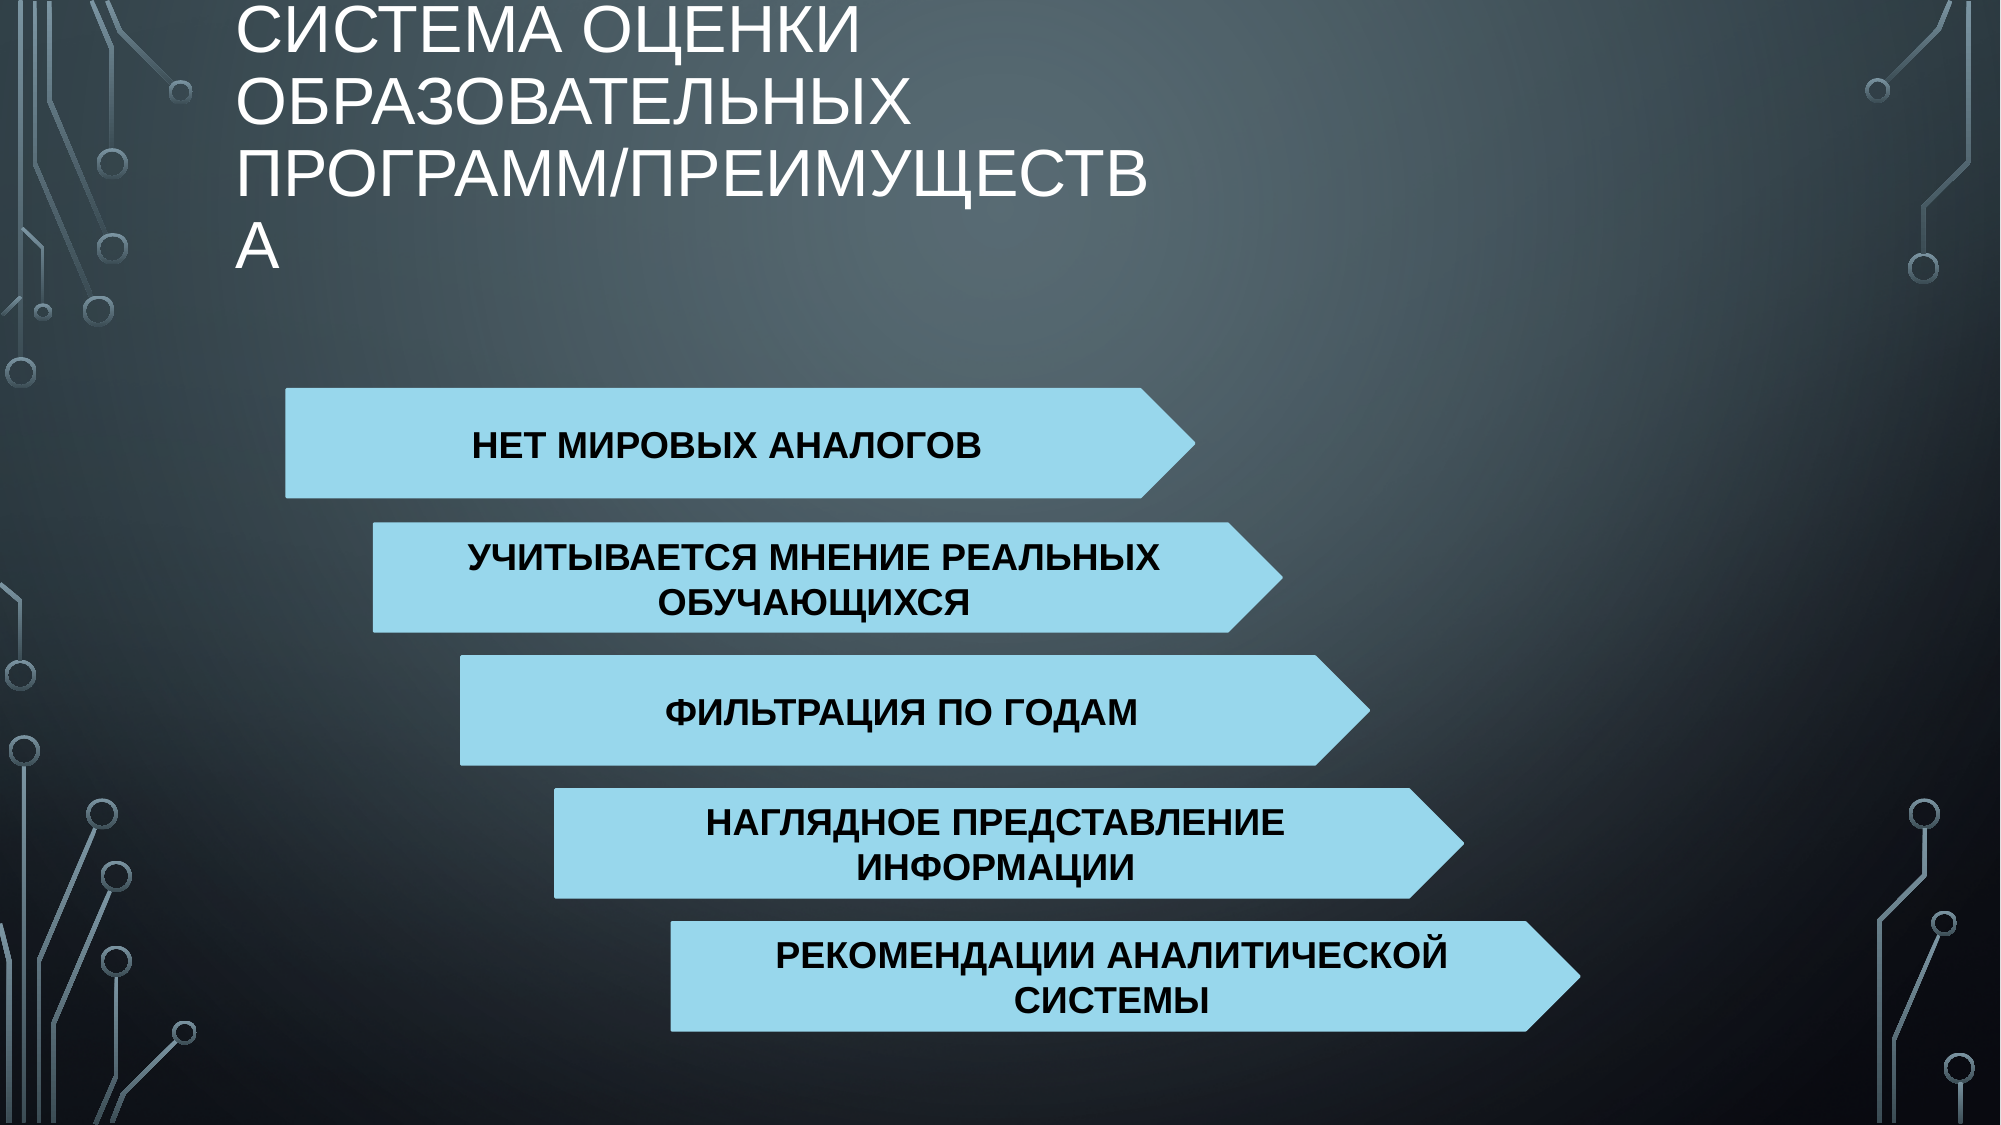

# Внутривузовская система оценки образовательных программ/преимущества
НЕТ МИРОВЫХ АНАЛОГОВ
УЧИТЫВАЕТСЯ МНЕНИЕ РЕАЛЬНЫХ ОБУЧАЮЩИХСЯ
ФИЛЬТРАЦИЯ ПО ГОДАМ
НАГЛЯДНОЕ ПРЕДСТАВЛЕНИЕ ИНФОРМАЦИИ
РЕКОМЕНДАЦИИ АНАЛИТИЧЕСКОЙ СИСТЕМЫ